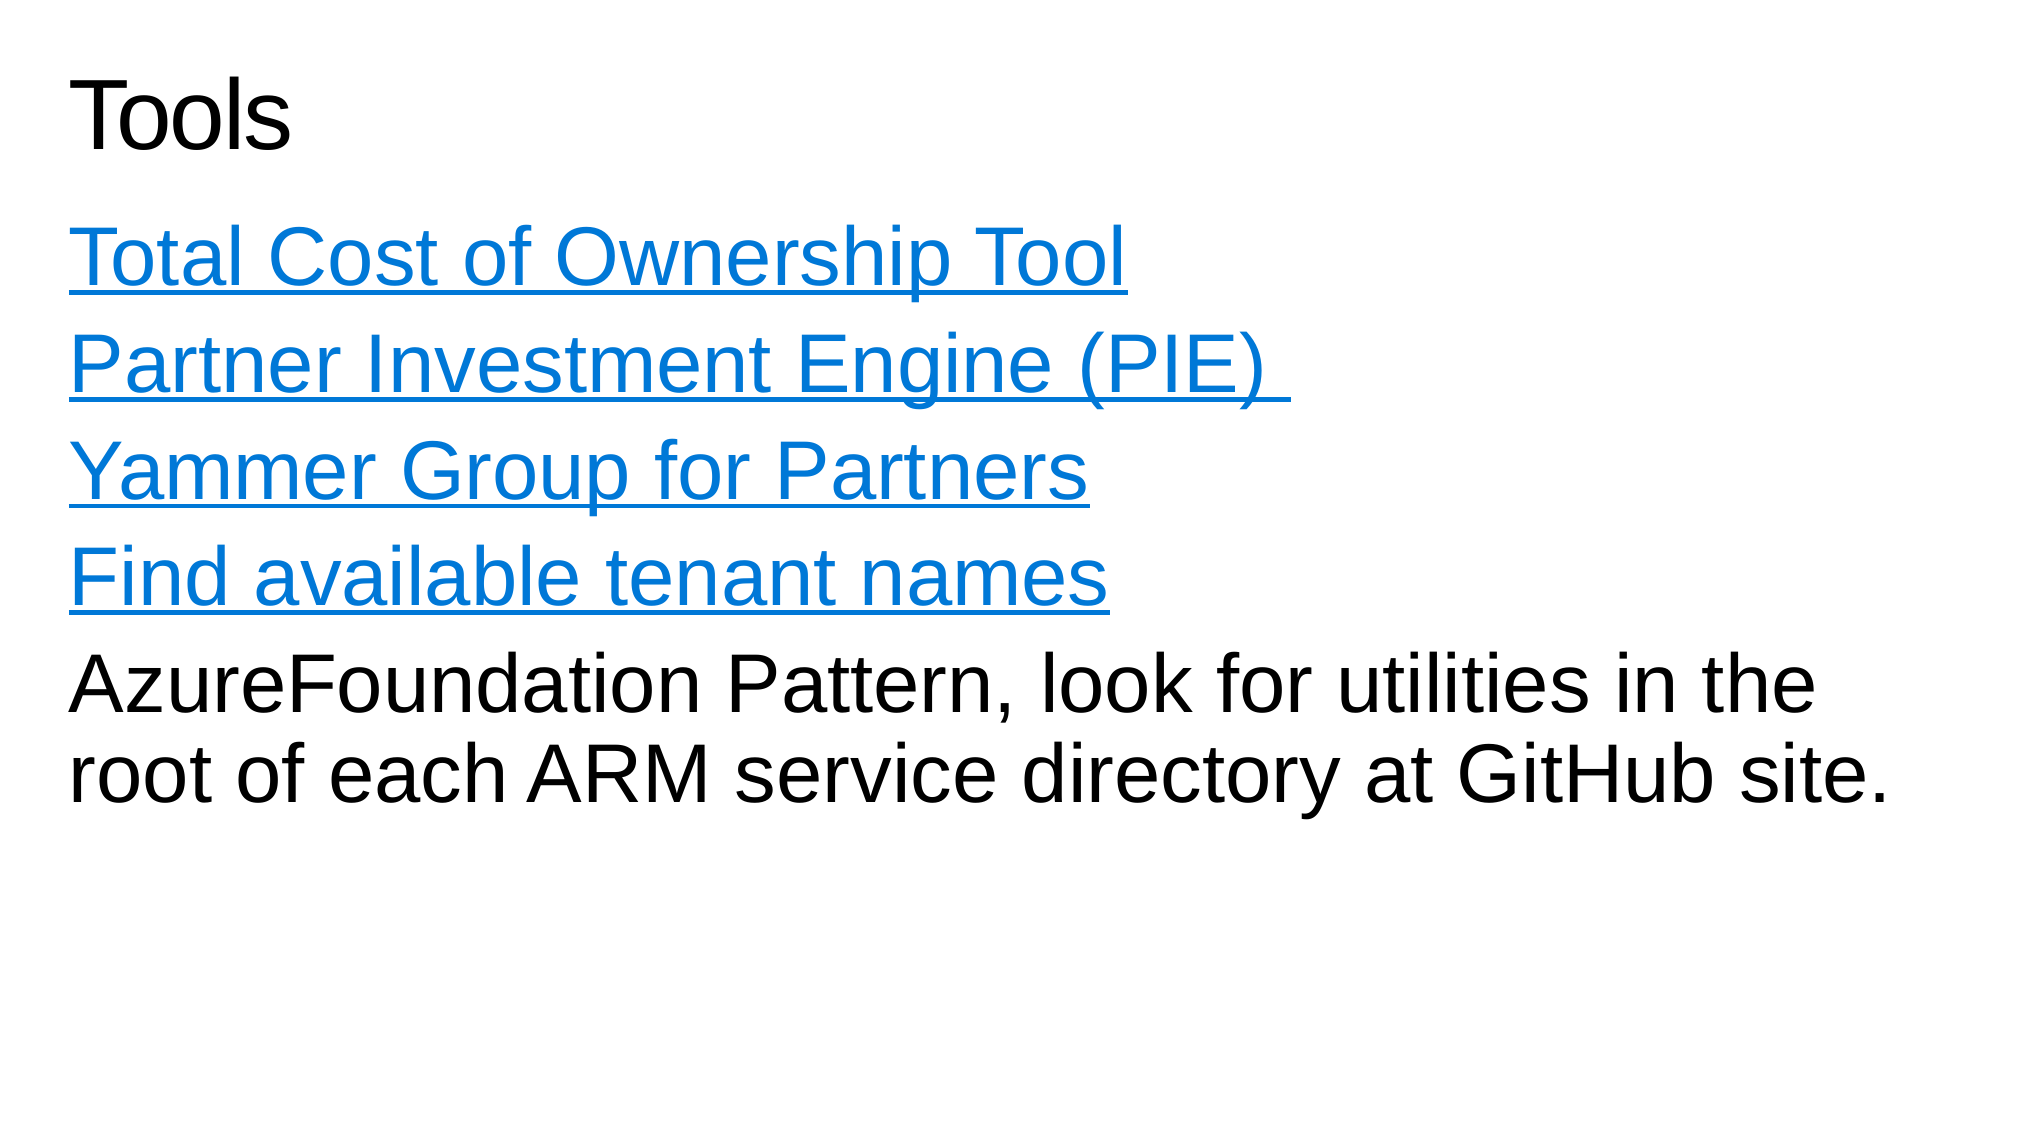

# Tools
Total Cost of Ownership Tool
Partner Investment Engine (PIE)
Yammer Group for Partners
Find available tenant names
AzureFoundation Pattern, look for utilities in the root of each ARM service directory at GitHub site.